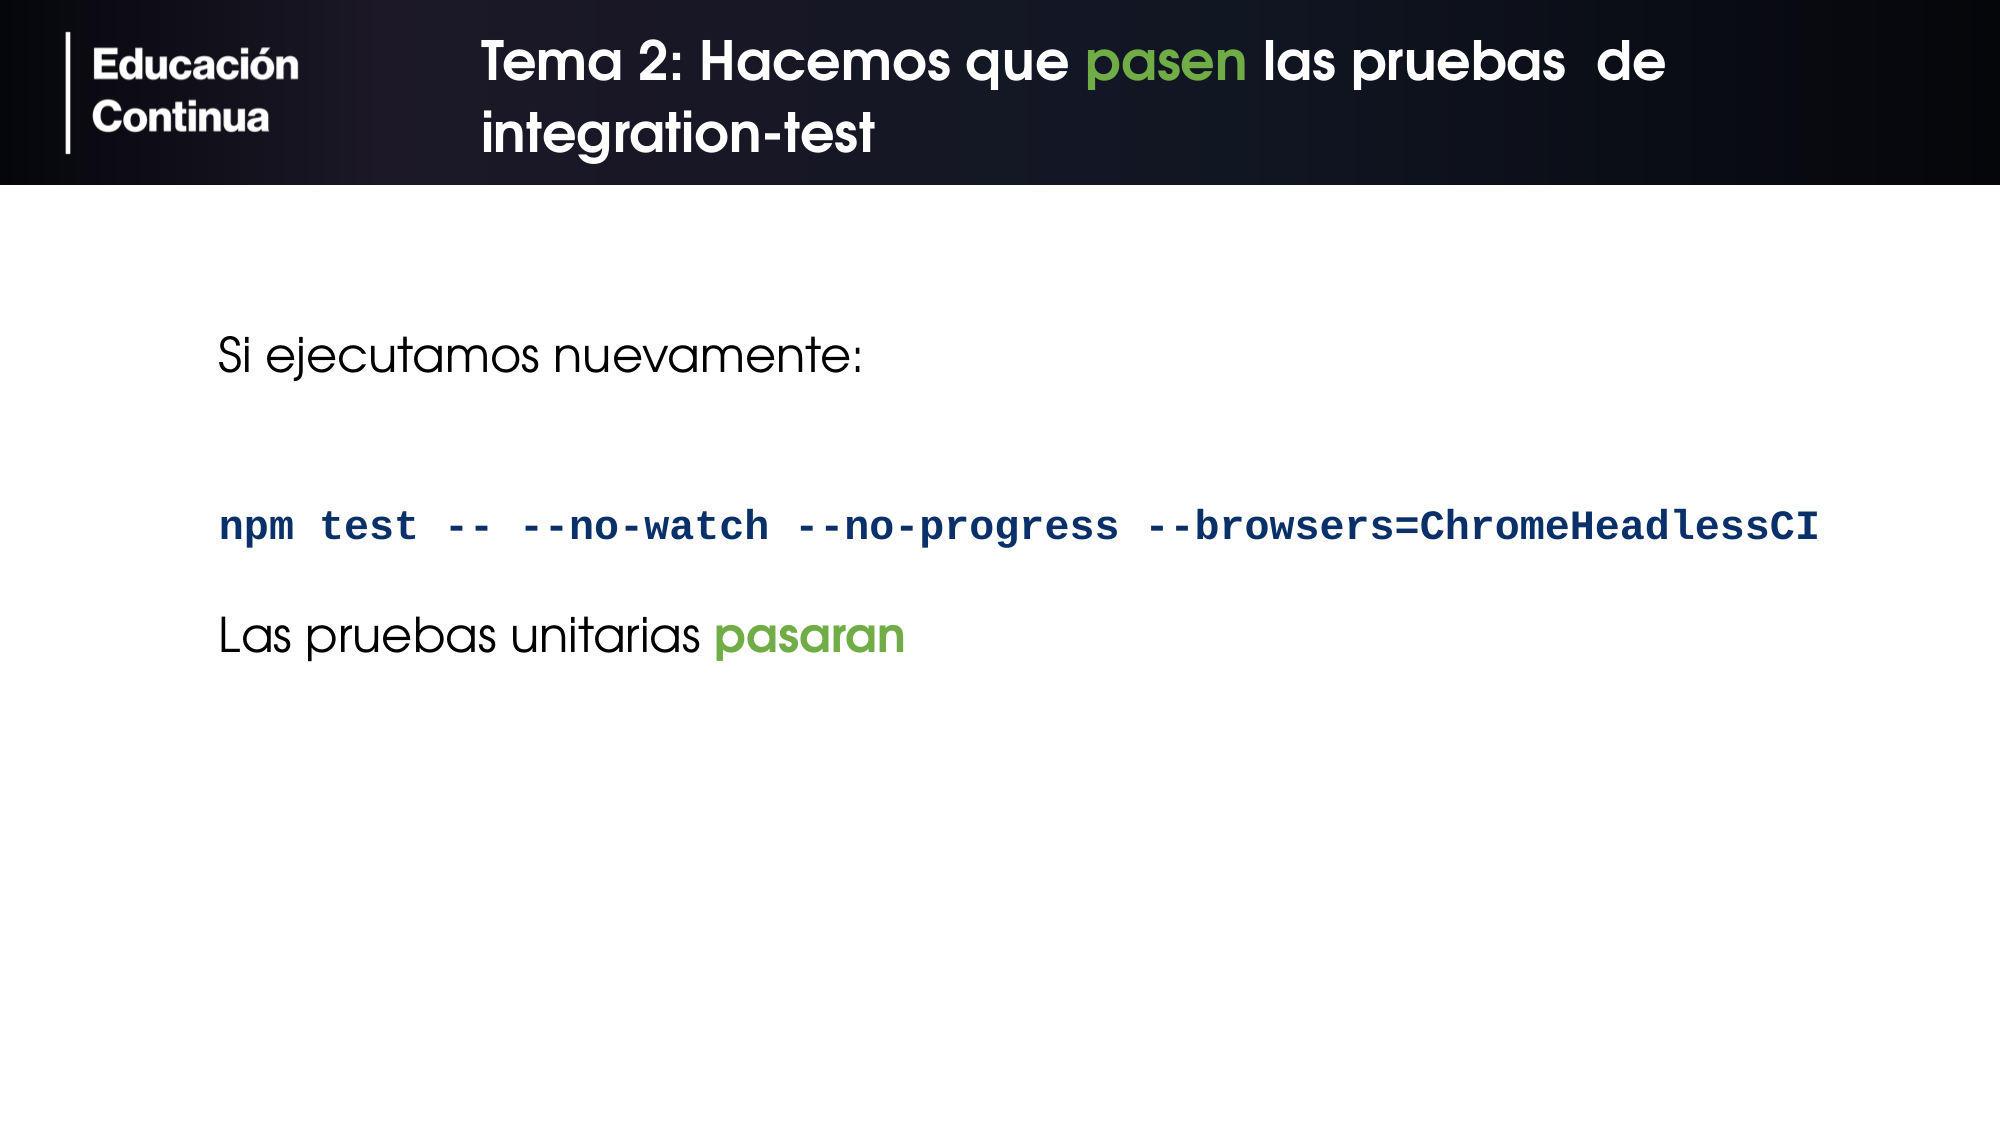

# Tema 2: Hacemos que pasen las pruebas  de integration-test

Si ejecutamos nuevamente:

npm test -- --no-watch --no-progress --browsers=ChromeHeadlessCI

Las pruebas unitarias pasaran